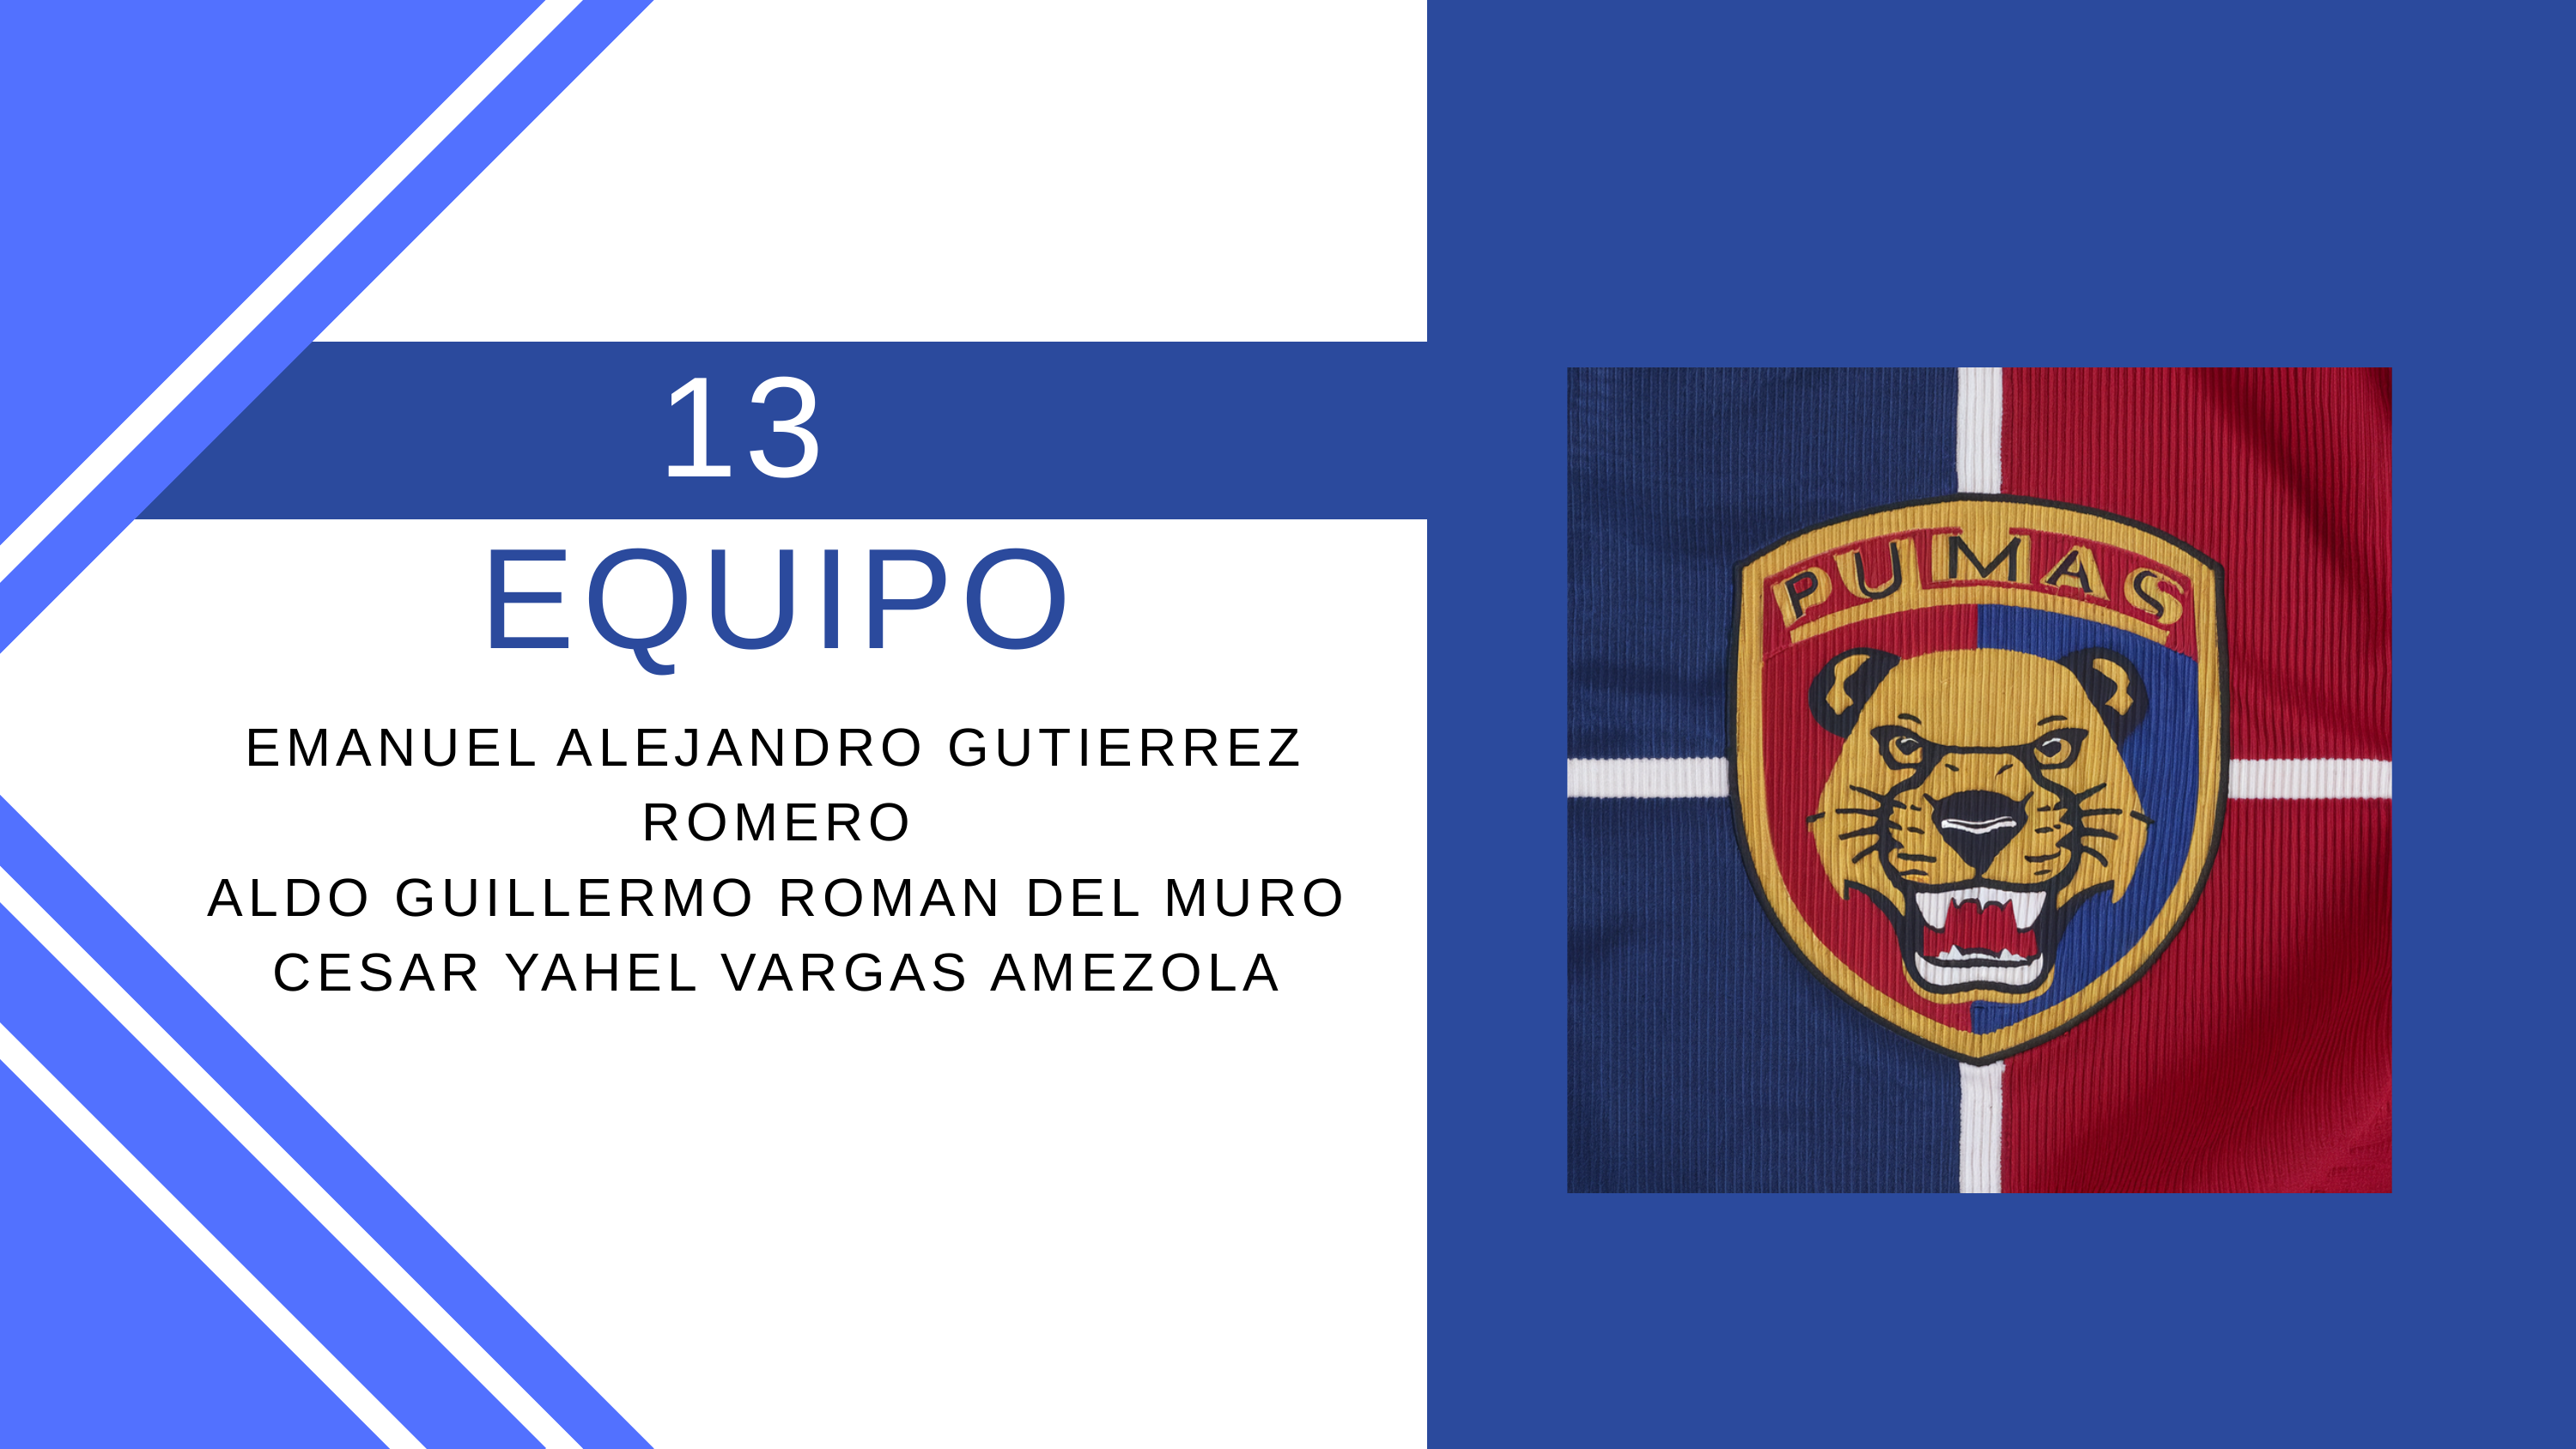

13

EQUIPO
EMANUEL ALEJANDRO GUTIERREZ ROMERO
ALDO GUILLERMO ROMAN DEL MURO
CESAR YAHEL VARGAS AMEZOLA